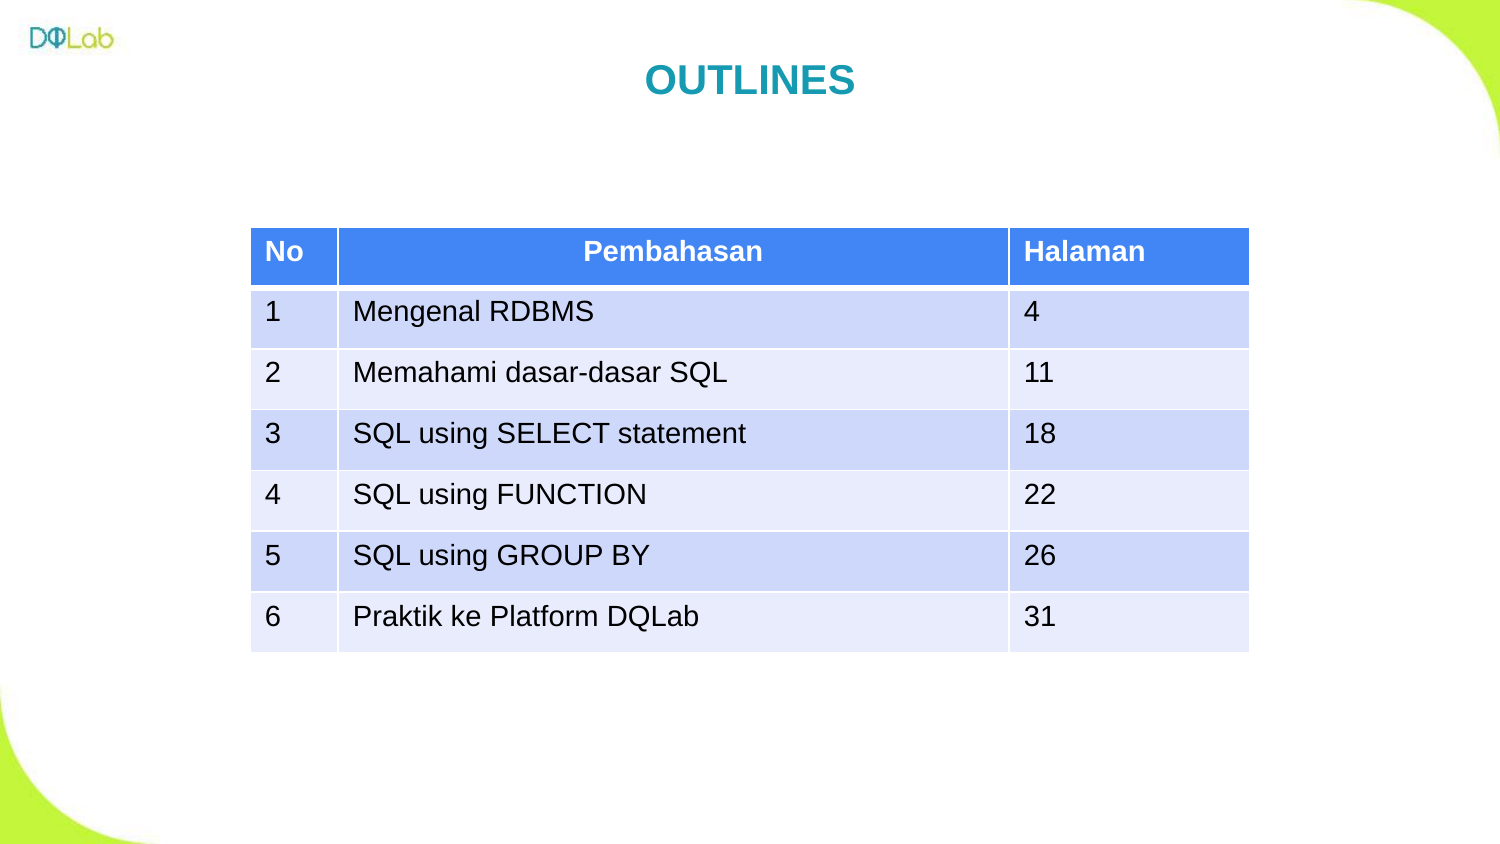

OUTLINES
| No | Pembahasan | Halaman |
| --- | --- | --- |
| 1 | Mengenal RDBMS | 4 |
| 2 | Memahami dasar-dasar SQL | 11 |
| 3 | SQL using SELECT statement | 18 |
| 4 | SQL using FUNCTION | 22 |
| 5 | SQL using GROUP BY | 26 |
| 6 | Praktik ke Platform DQLab | 31 |